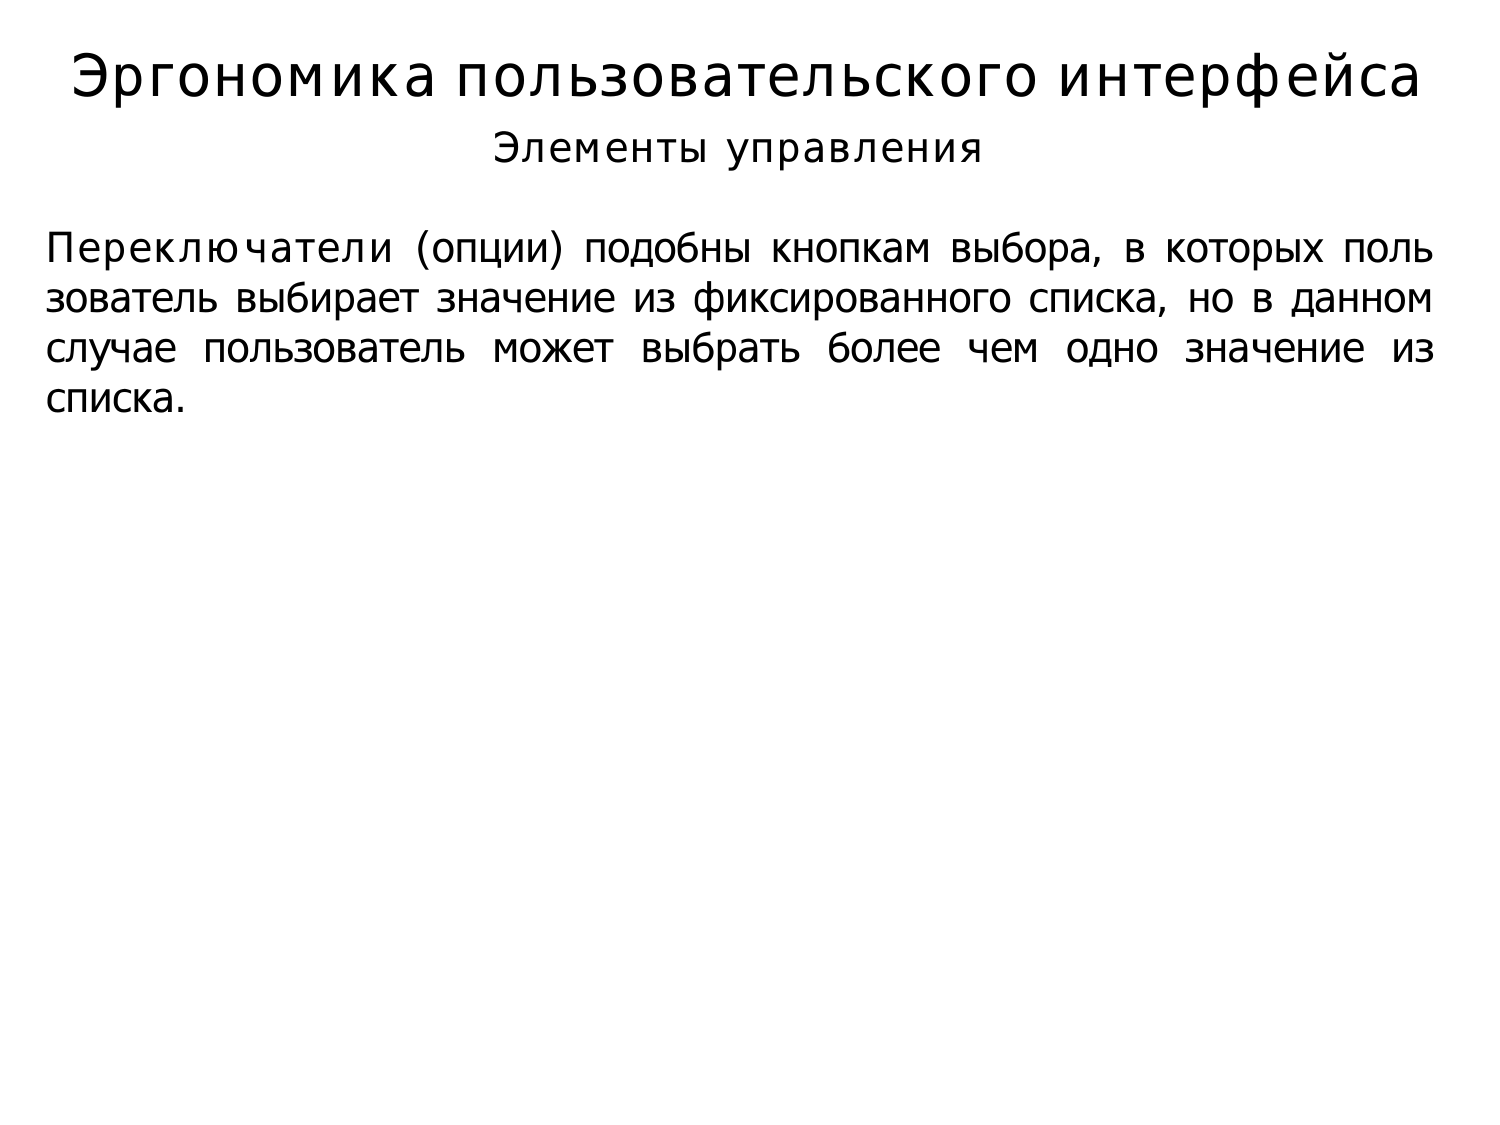

Эргономика пользовательского интерфейса
Элементы управления

Переключатели (опции) подобны кнопкам выбора, в которых поль­зователь выбирает значение из фиксированного списка, но в данном случае пользователь может выбрать более чем одно зна­чение из списка.